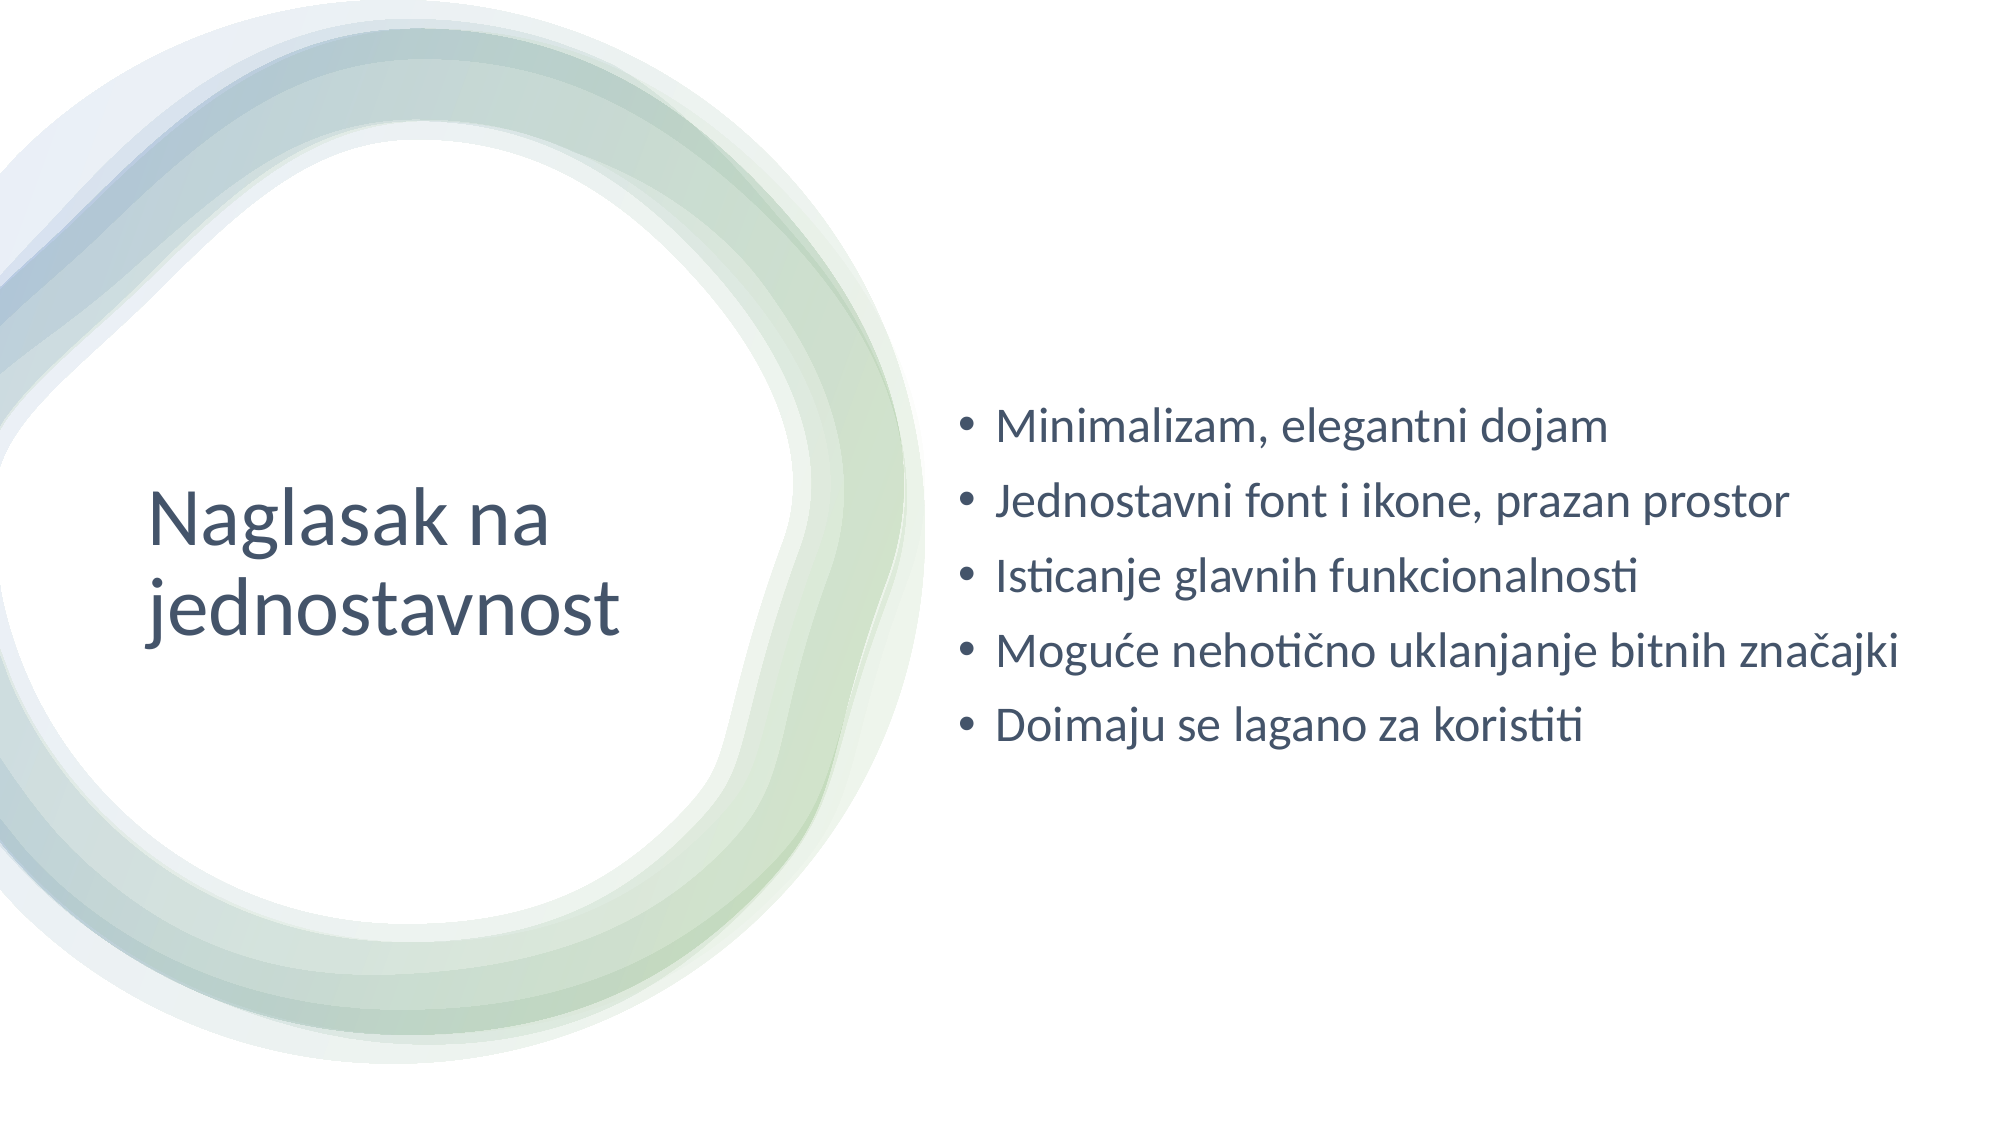

Minimalizam, elegantni dojam
Jednostavni font i ikone, prazan prostor
Isticanje glavnih funkcionalnosti
Moguće nehotično uklanjanje bitnih značajki
Doimaju se lagano za koristiti

# Naglasak na jednostavnost